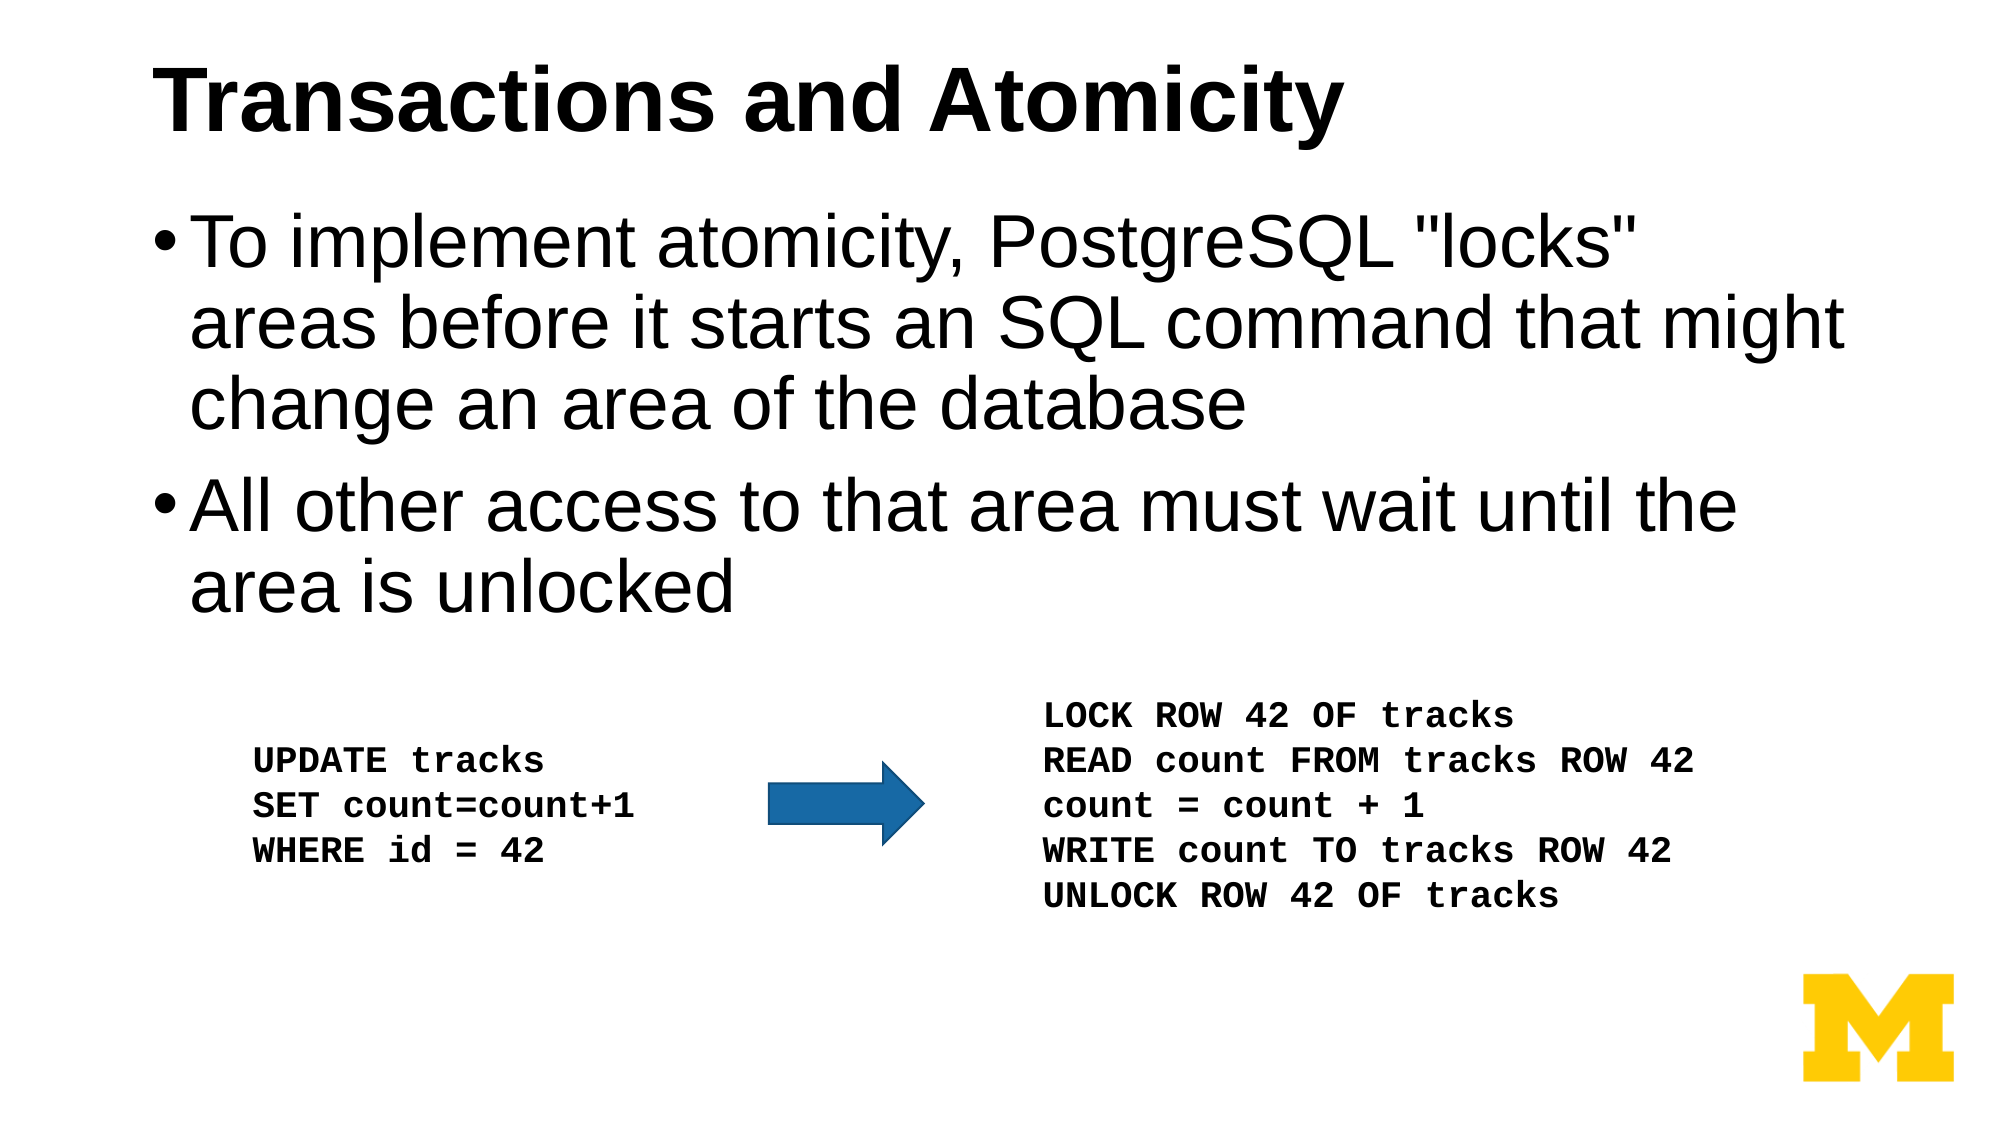

# Transactions and Atomicity
To implement atomicity, PostgreSQL "locks" areas before it starts an SQL command that might change an area of the database
All other access to that area must wait until the area is unlocked
LOCK ROW 42 OF tracks
READ count FROM tracks ROW 42
count = count + 1
WRITE count TO tracks ROW 42
UNLOCK ROW 42 OF tracks
UPDATE tracks
SET count=count+1
WHERE id = 42